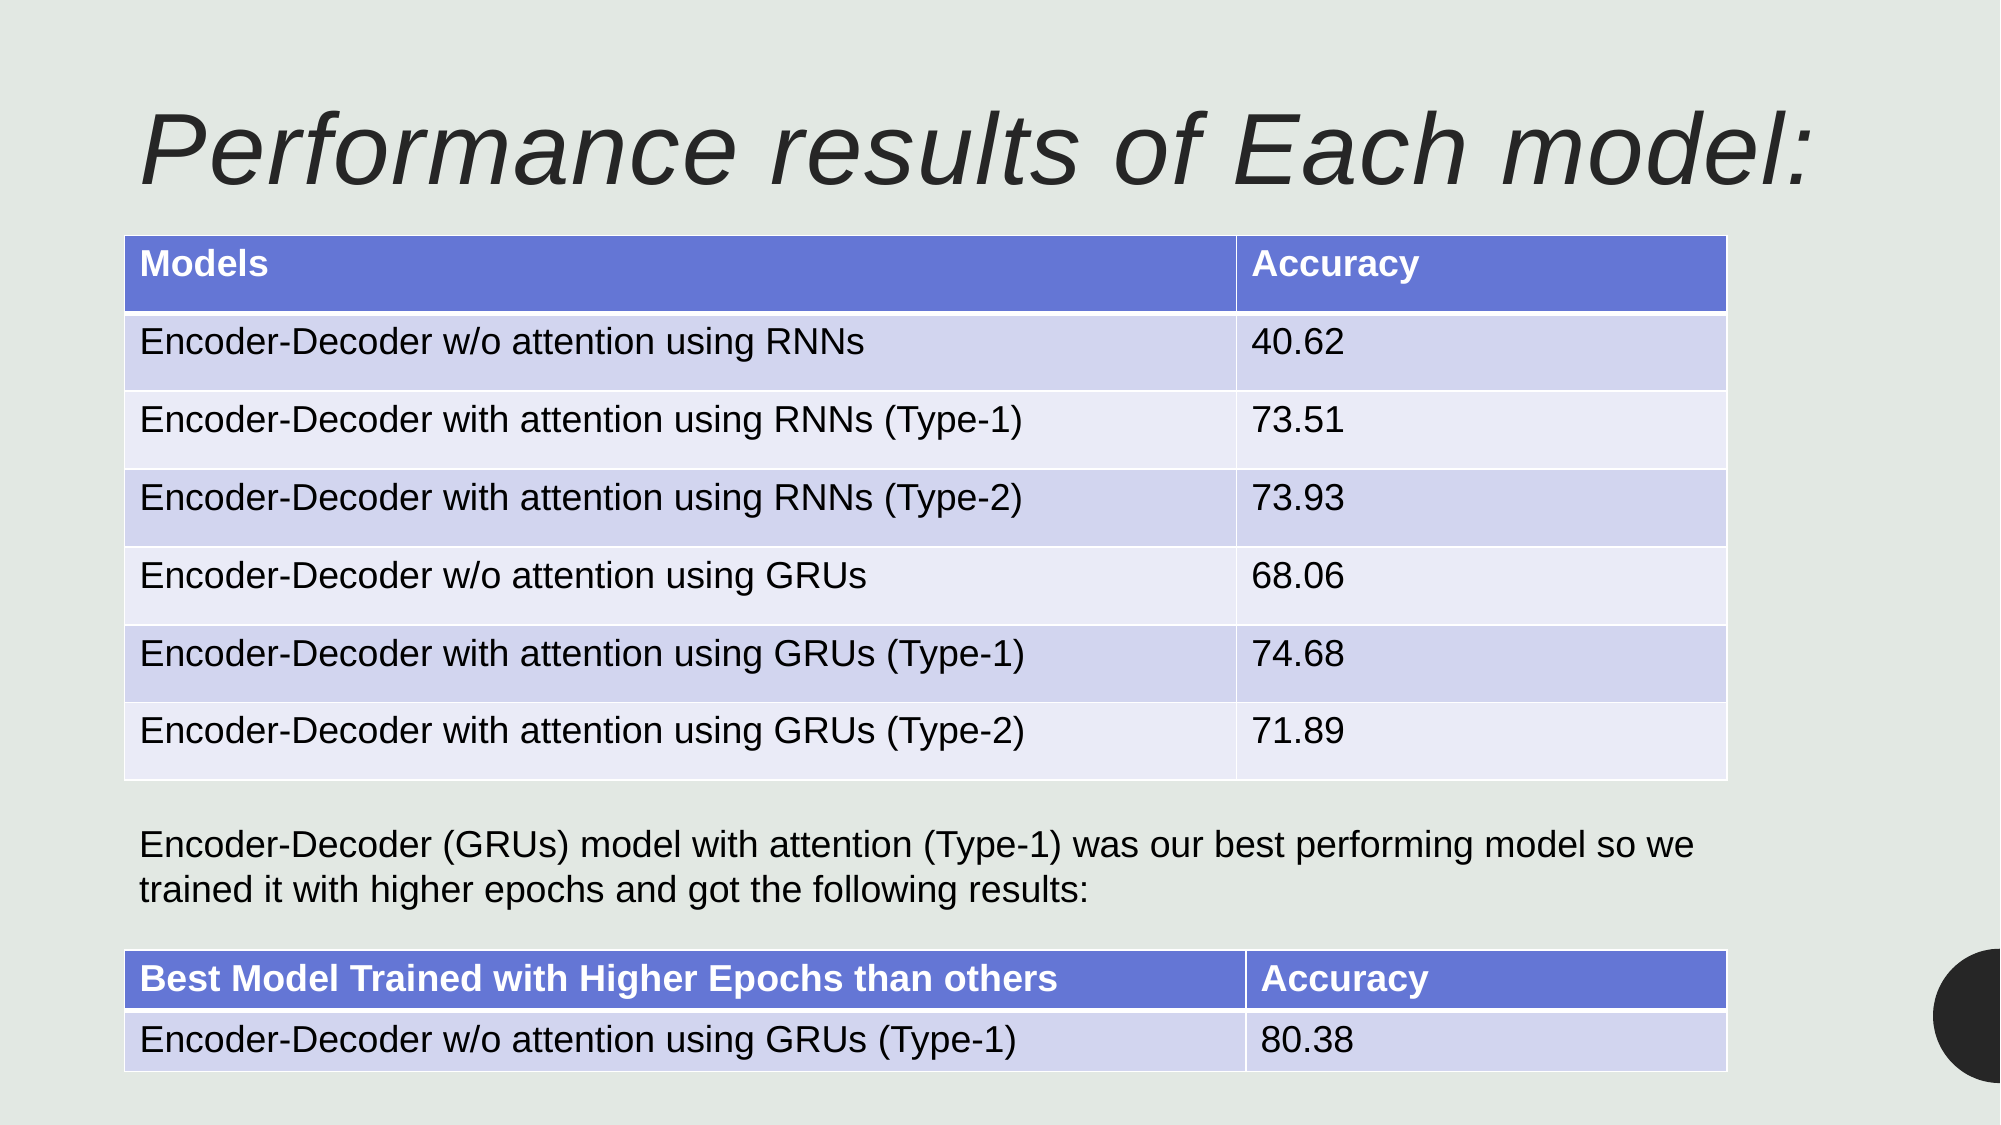

# Performance results of Each model:
| Models | Accuracy |
| --- | --- |
| Encoder-Decoder w/o attention using RNNs | 40.62 |
| Encoder-Decoder with attention using RNNs (Type-1) | 73.51 |
| Encoder-Decoder with attention using RNNs (Type-2) | 73.93 |
| Encoder-Decoder w/o attention using GRUs | 68.06 |
| Encoder-Decoder with attention using GRUs (Type-1) | 74.68 |
| Encoder-Decoder with attention using GRUs (Type-2) | 71.89 |
Encoder-Decoder (GRUs) model with attention (Type-1) was our best performing model so we trained it with higher epochs and got the following results:

| Best Model Trained with Higher Epochs than others | Accuracy |
| --- | --- |
| Encoder-Decoder w/o attention using GRUs (Type-1) | 80.38 |